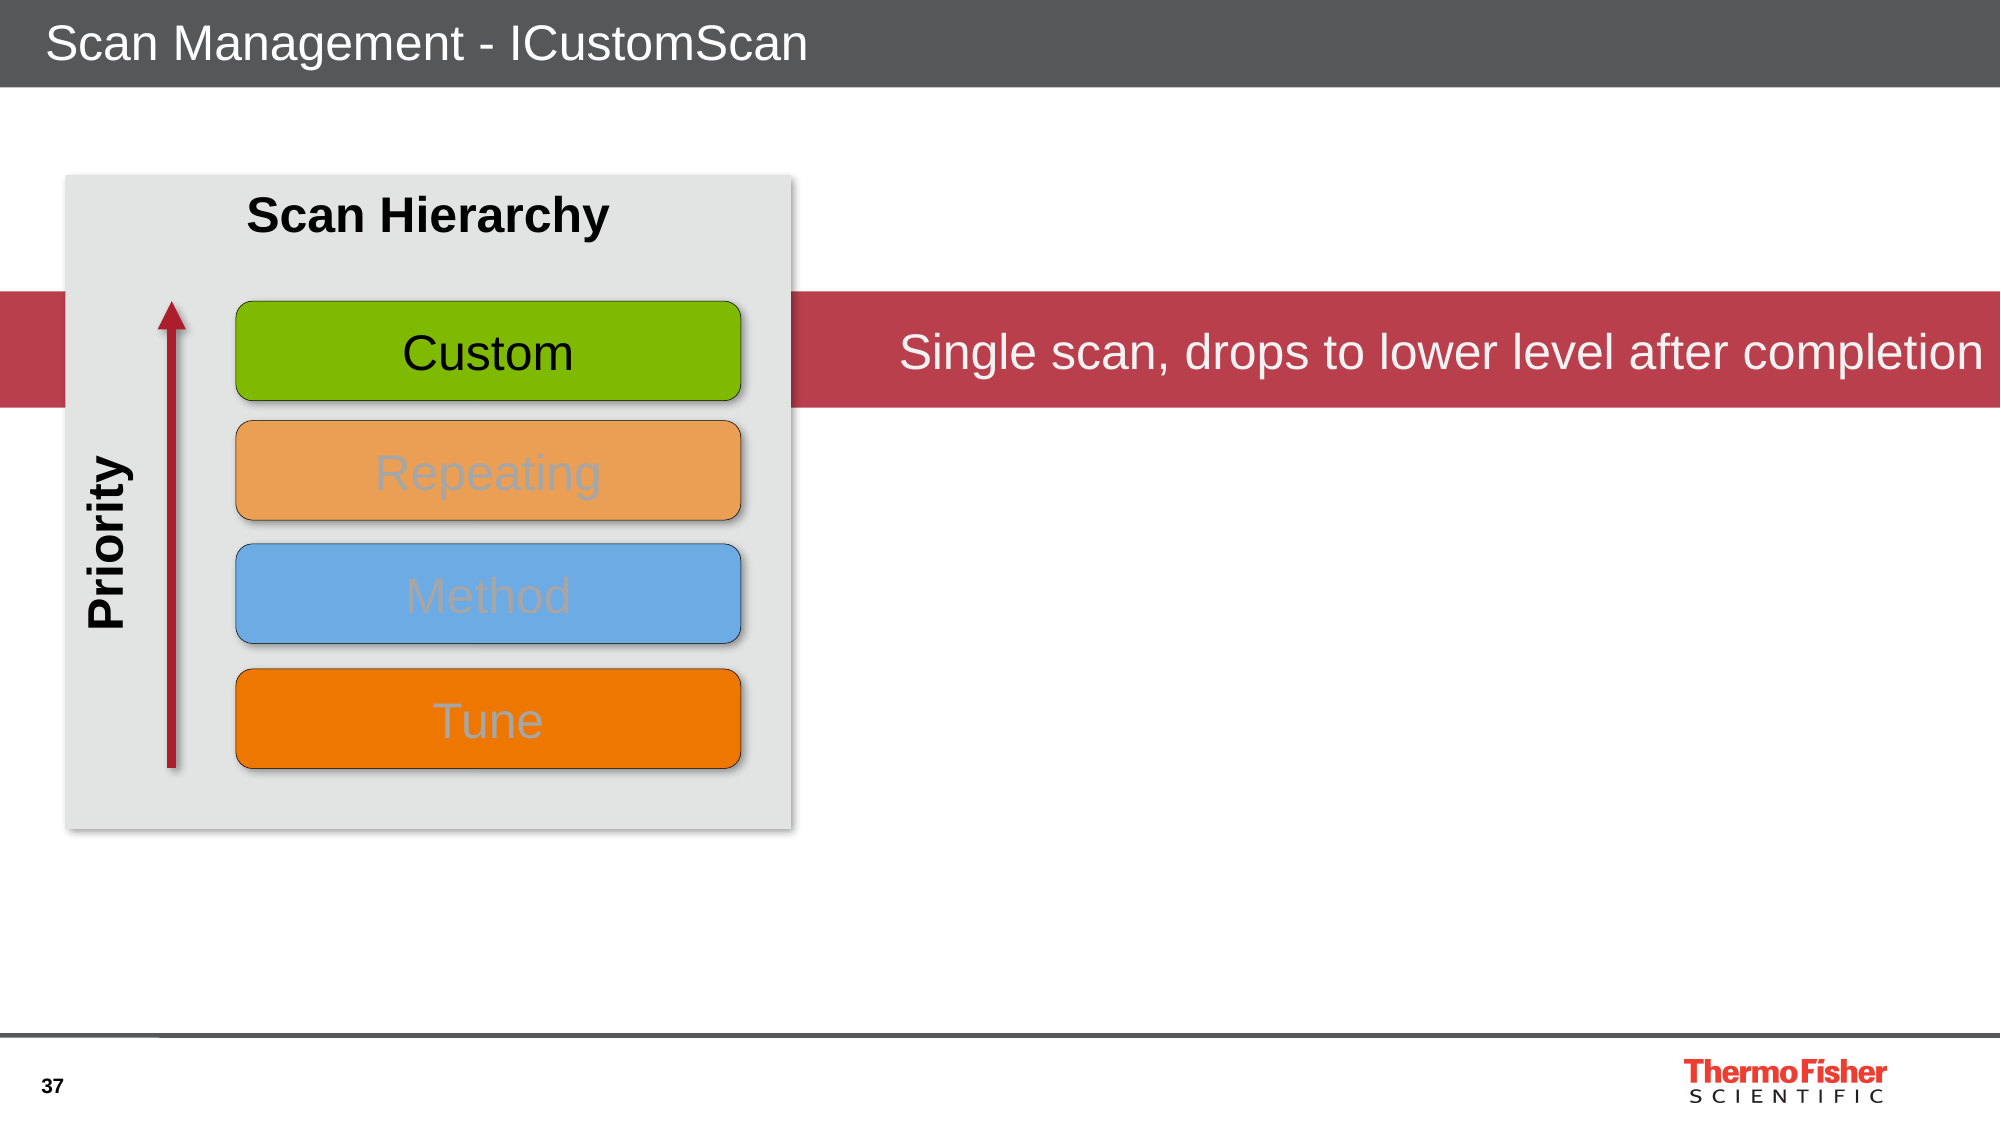

# Scan Management - ICustomScan
Scan Hierarchy
Custom
Repeating
Priority
Method
Tune
Single scan, drops to lower level after completion